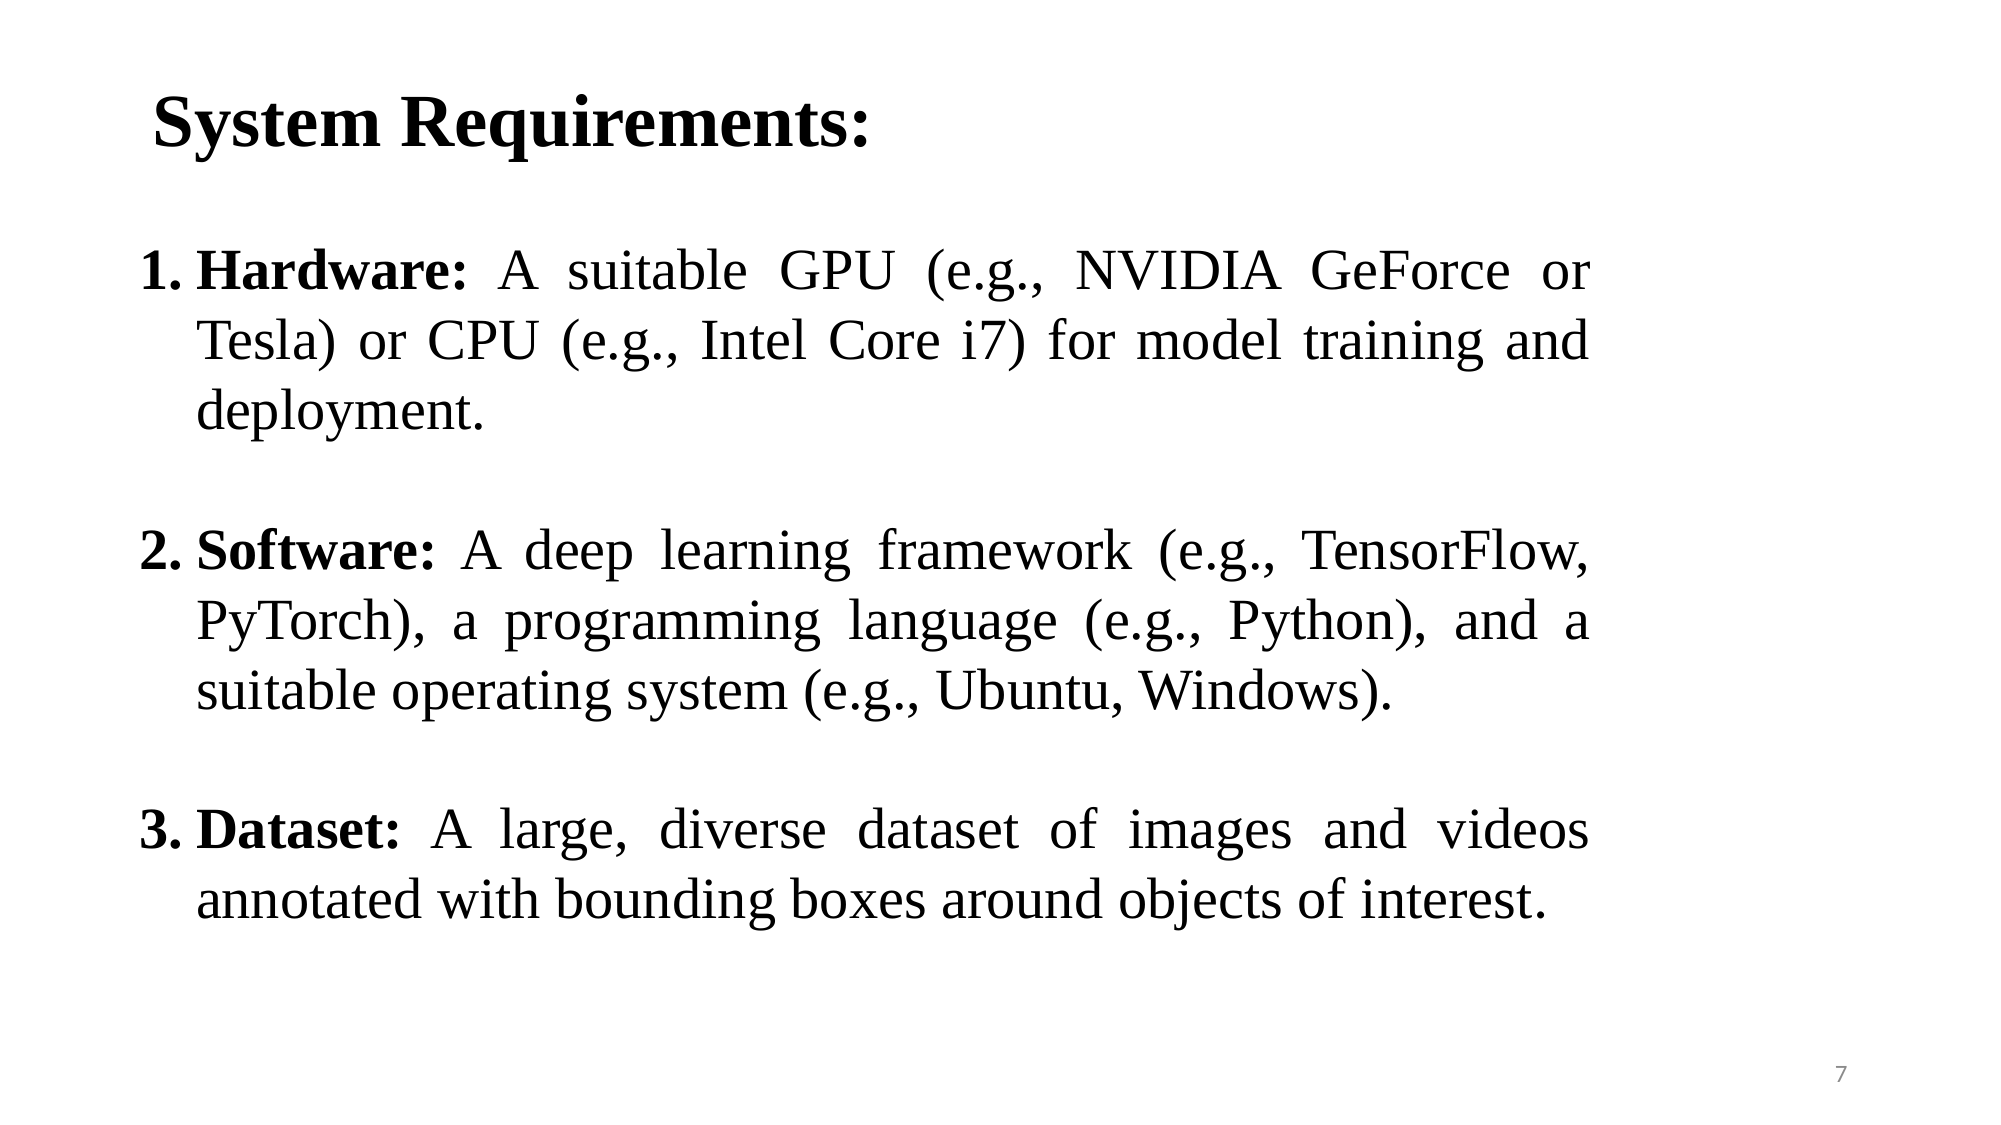

# System Requirements:
Hardware: A suitable GPU (e.g., NVIDIA GeForce or Tesla) or CPU (e.g., Intel Core i7) for model training and deployment.

Software: A deep learning framework (e.g., TensorFlow, PyTorch), a programming language (e.g., Python), and a suitable operating system (e.g., Ubuntu, Windows).

Dataset: A large, diverse dataset of images and videos annotated with bounding boxes around objects of interest.
7